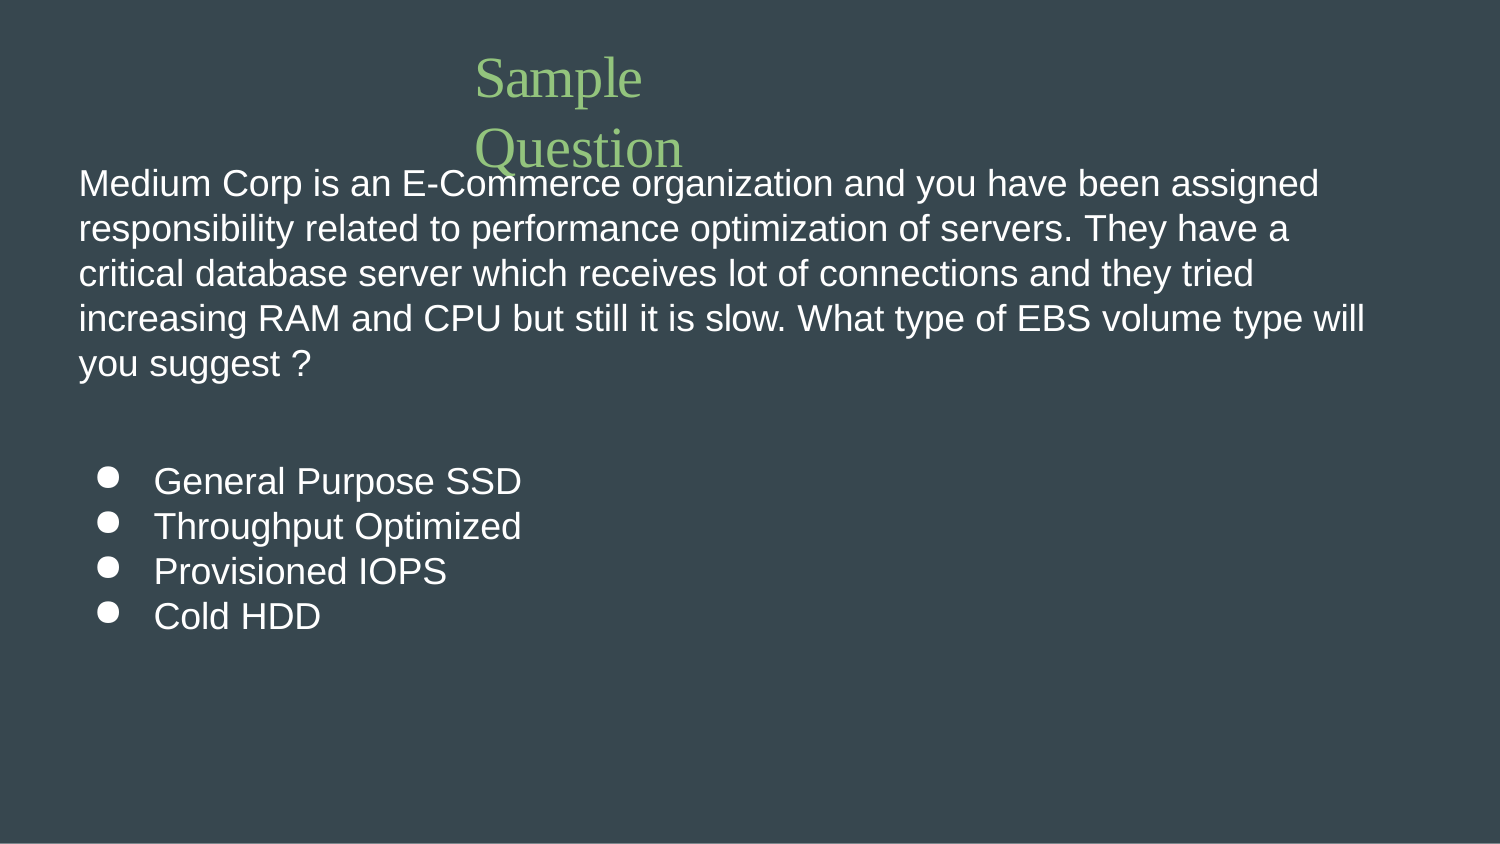

# Sample Question
Medium Corp is an E-Commerce organization and you have been assigned  responsibility related to performance optimization of servers. They have a  critical database server which receives lot of connections and they tried  increasing RAM and CPU but still it is slow. What type of EBS volume type will  you suggest ?

General Purpose SSD
Throughput Optimized
Provisioned IOPS
Cold HDD